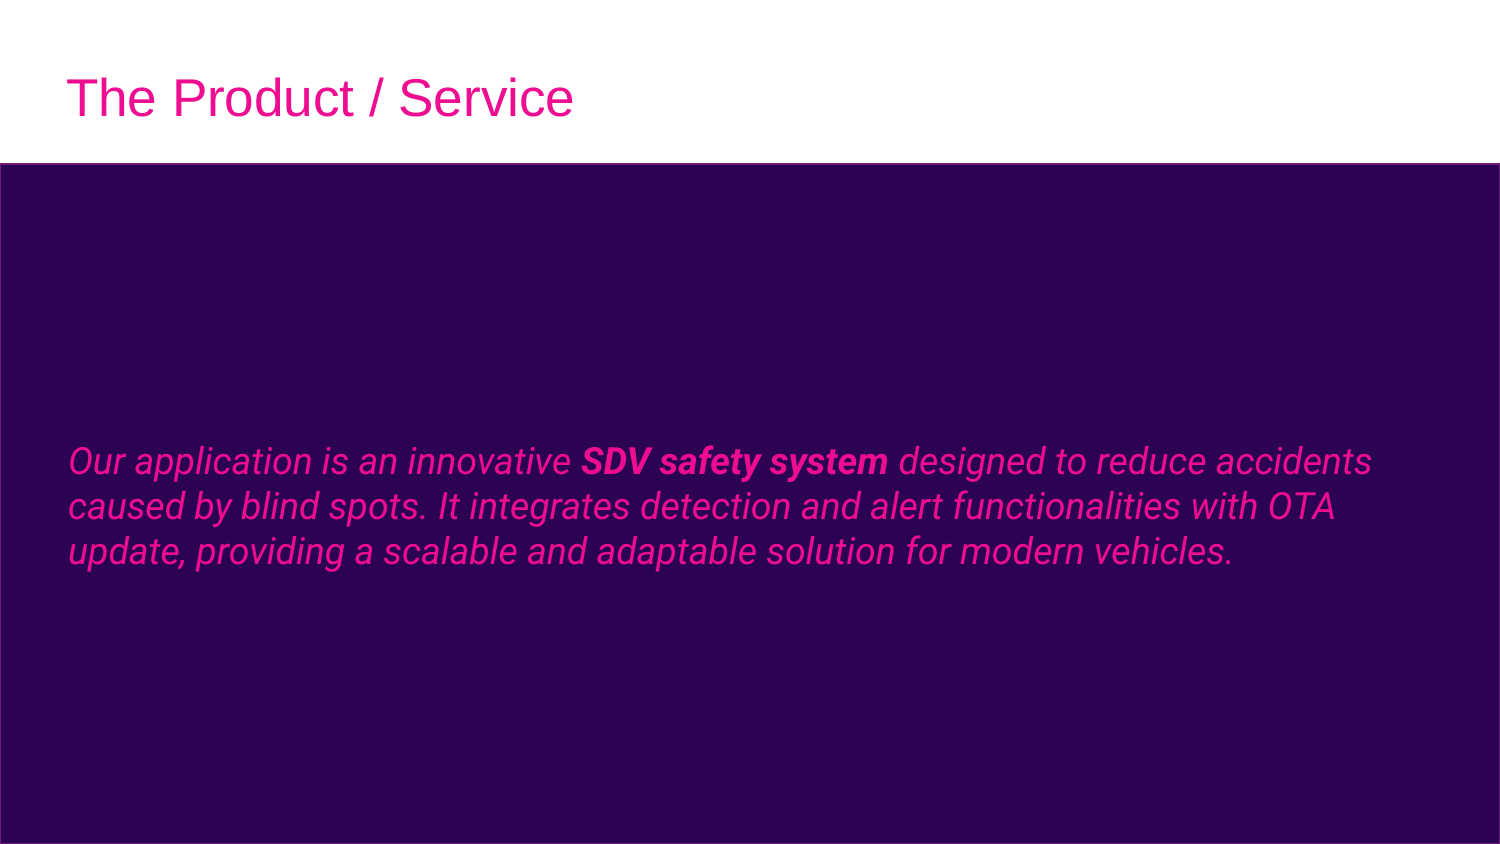

# The Product / Service

Our application is an innovative SDV safety system designed to reduce accidents caused by blind spots. It integrates detection and alert functionalities with OTA update, providing a scalable and adaptable solution for modern vehicles.